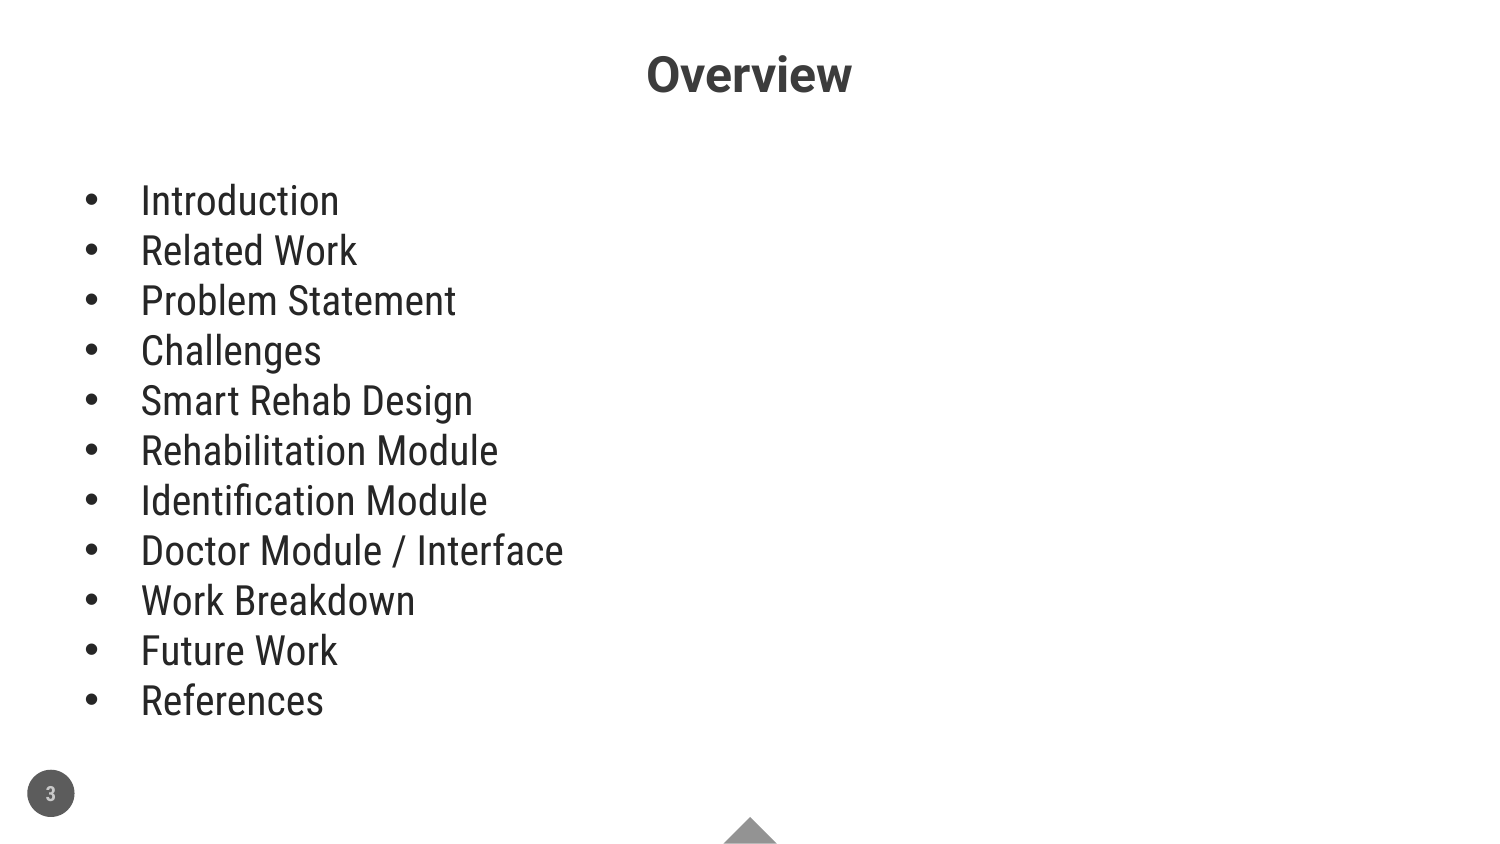

# Overview
Introduction
Related Work
Problem Statement
Challenges
Smart Rehab Design
Rehabilitation Module
Identification Module
Doctor Module / Interface
Work Breakdown
Future Work
References

3